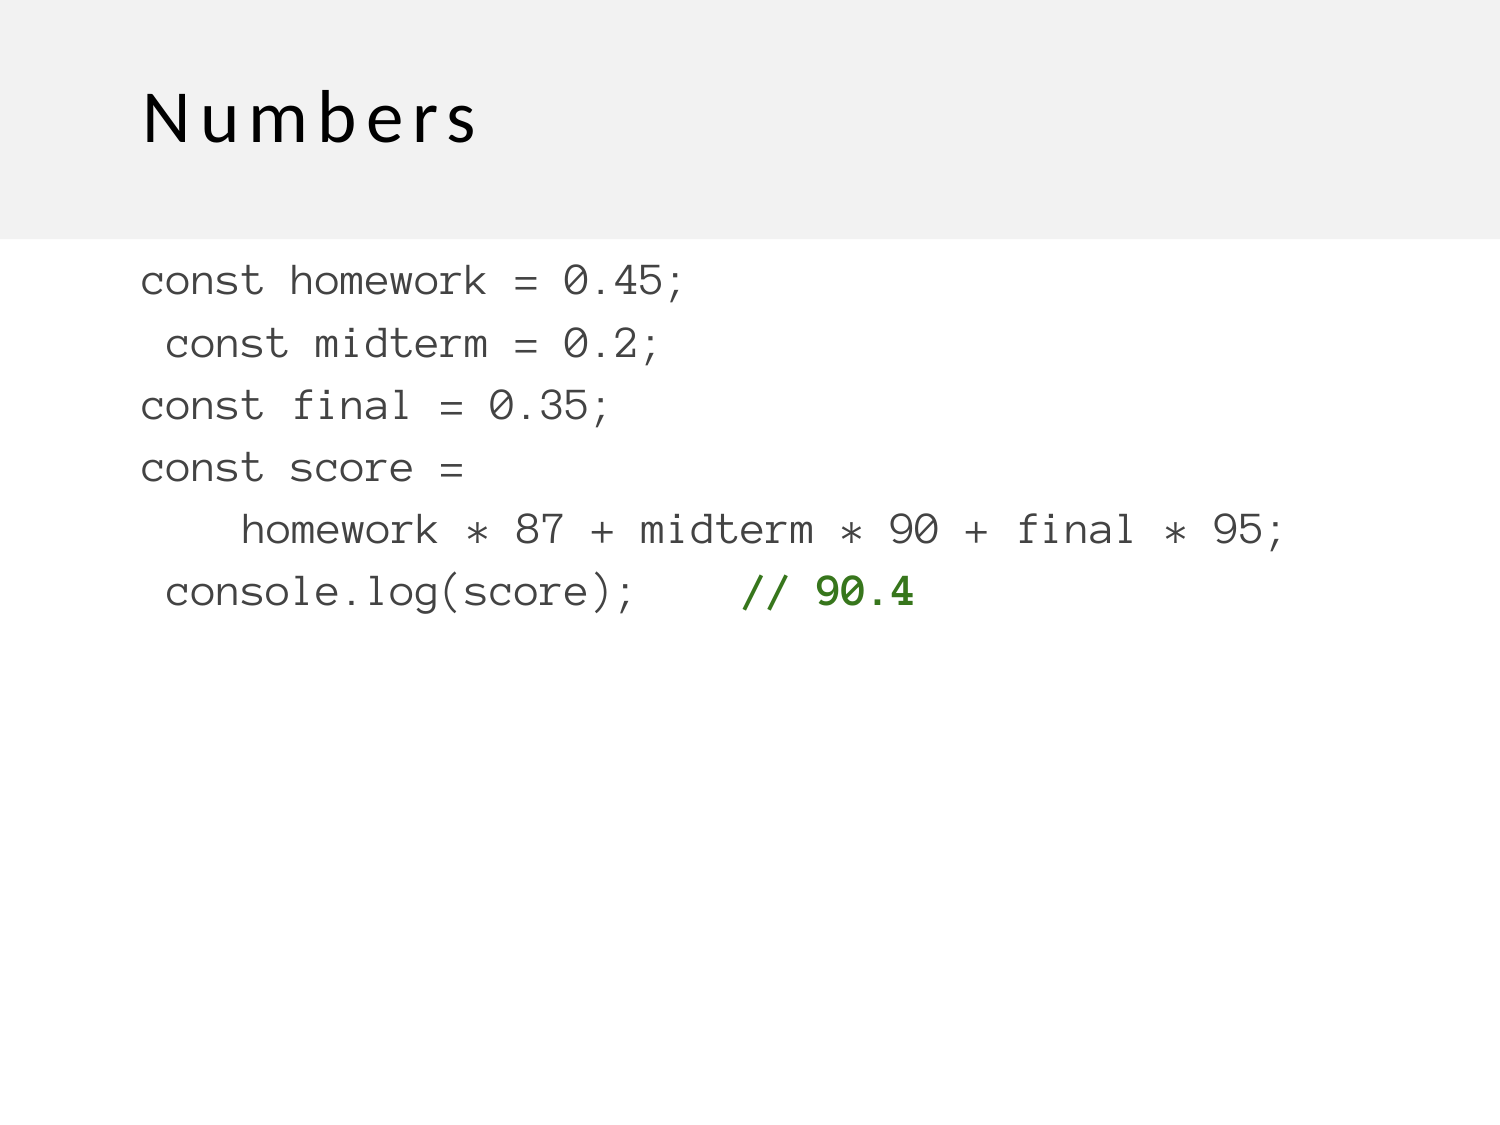

# Numbers
const homework = 0.45;  const midterm = 0.2;  const final = 0.35;  const score =
homework * 87 + midterm * 90 + final * 95;  console.log(score);	// 90.4